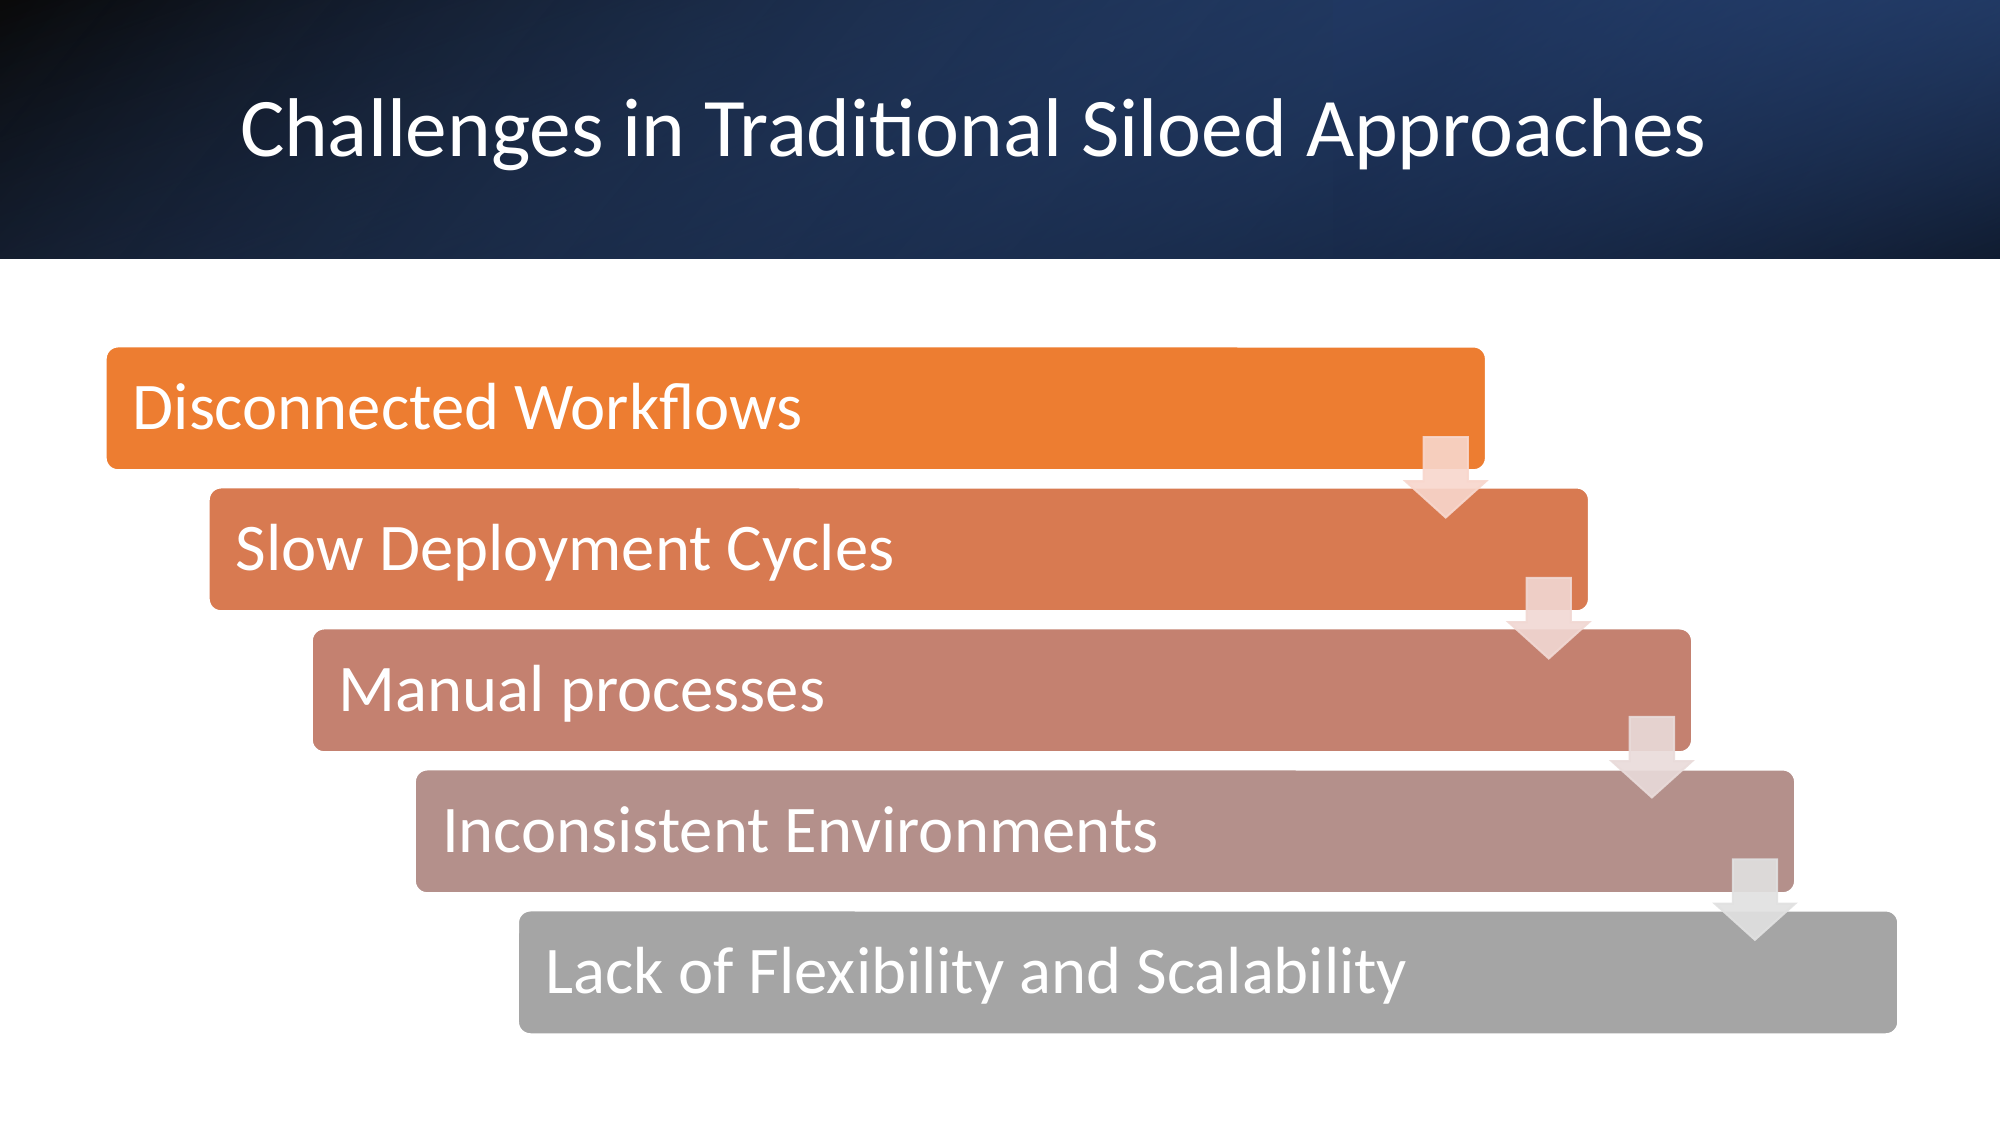

Challenges in Traditional Siloed Approaches
Disconnected Workflows
Slow Deployment Cycles
Manual processes
Inconsistent Environments
Lack of Flexibility and Scalability